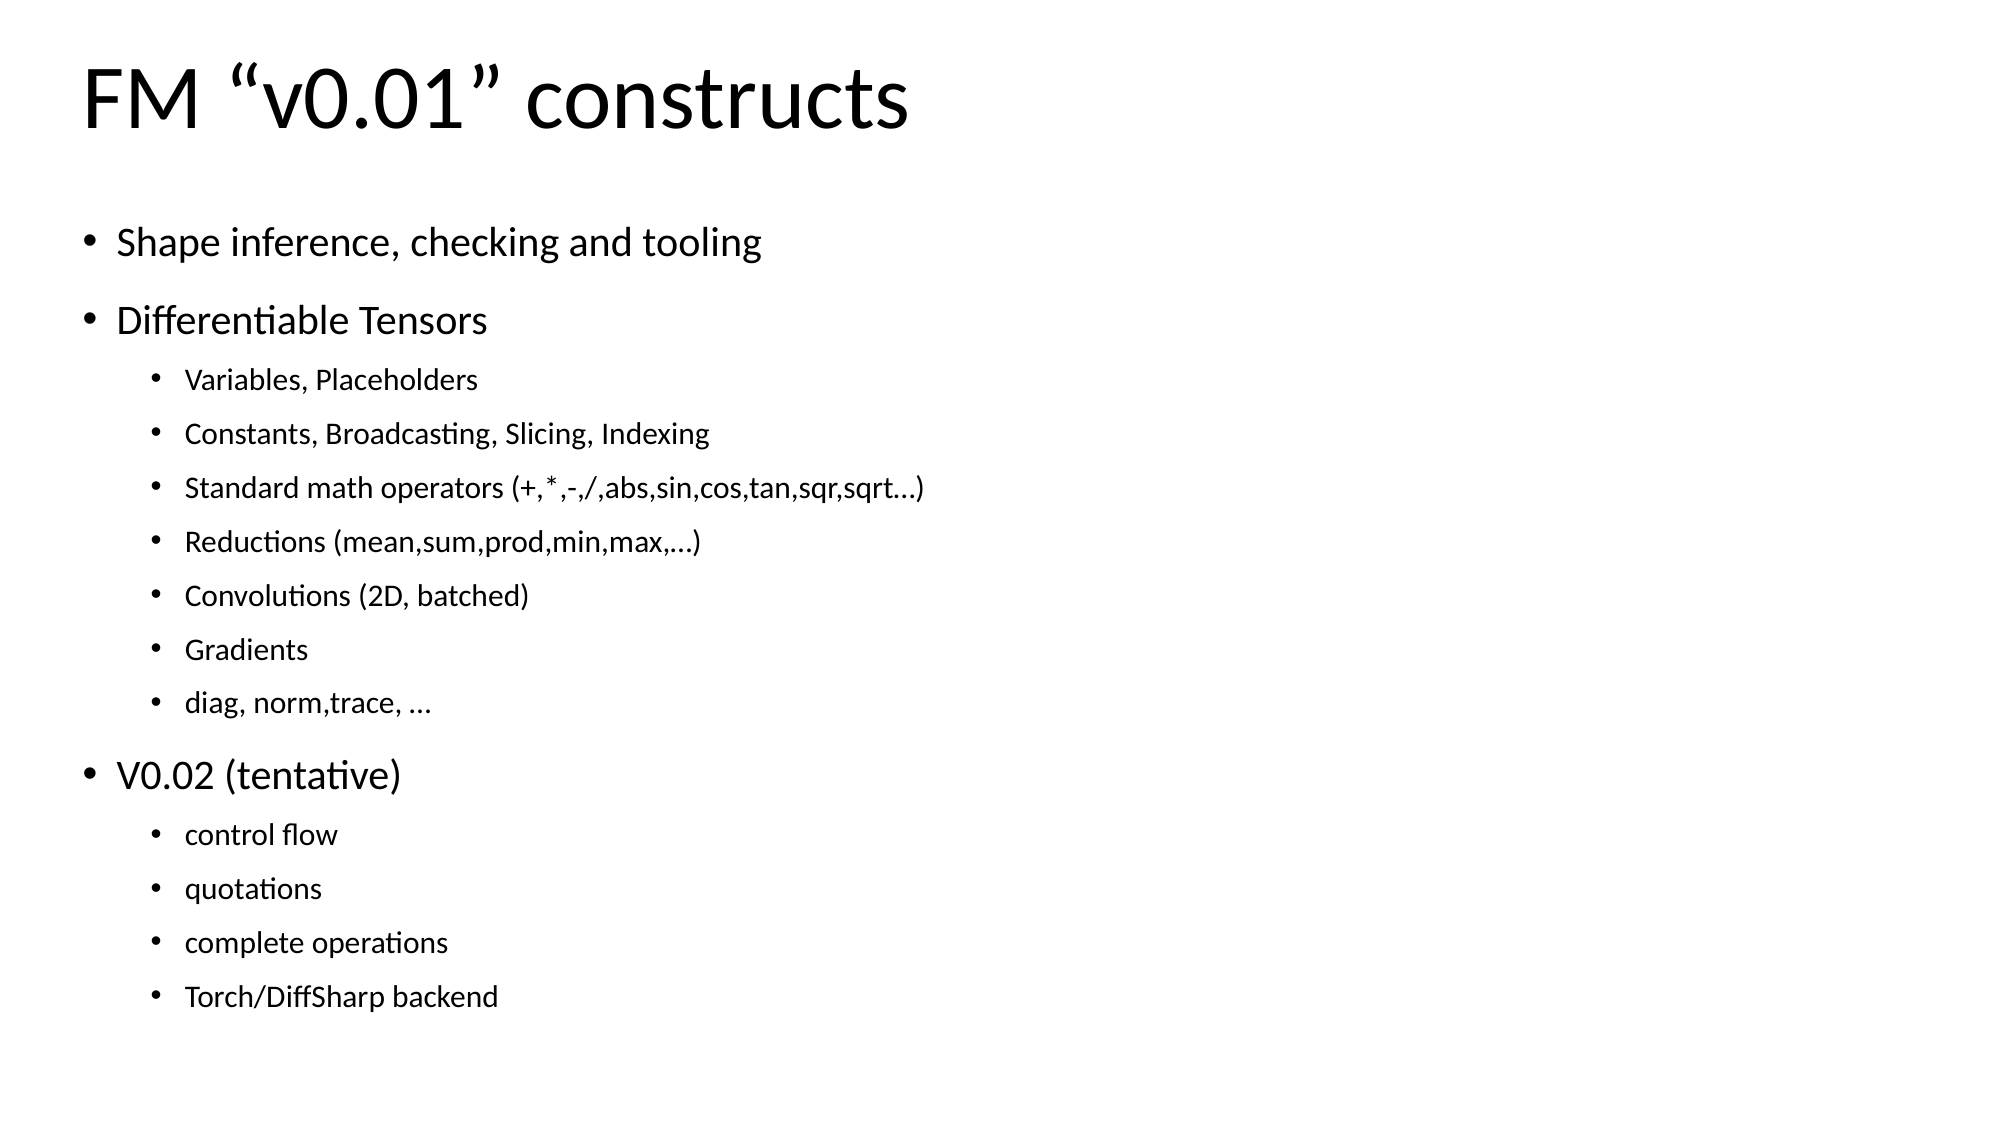

# FM “v0.01” constructs
Shape inference, checking and tooling
Differentiable Tensors
Variables, Placeholders
Constants, Broadcasting, Slicing, Indexing
Standard math operators (+,*,-,/,abs,sin,cos,tan,sqr,sqrt…)
Reductions (mean,sum,prod,min,max,…)
Convolutions (2D, batched)
Gradients
diag, norm,trace, …
V0.02 (tentative)
control flow
quotations
complete operations
Torch/DiffSharp backend